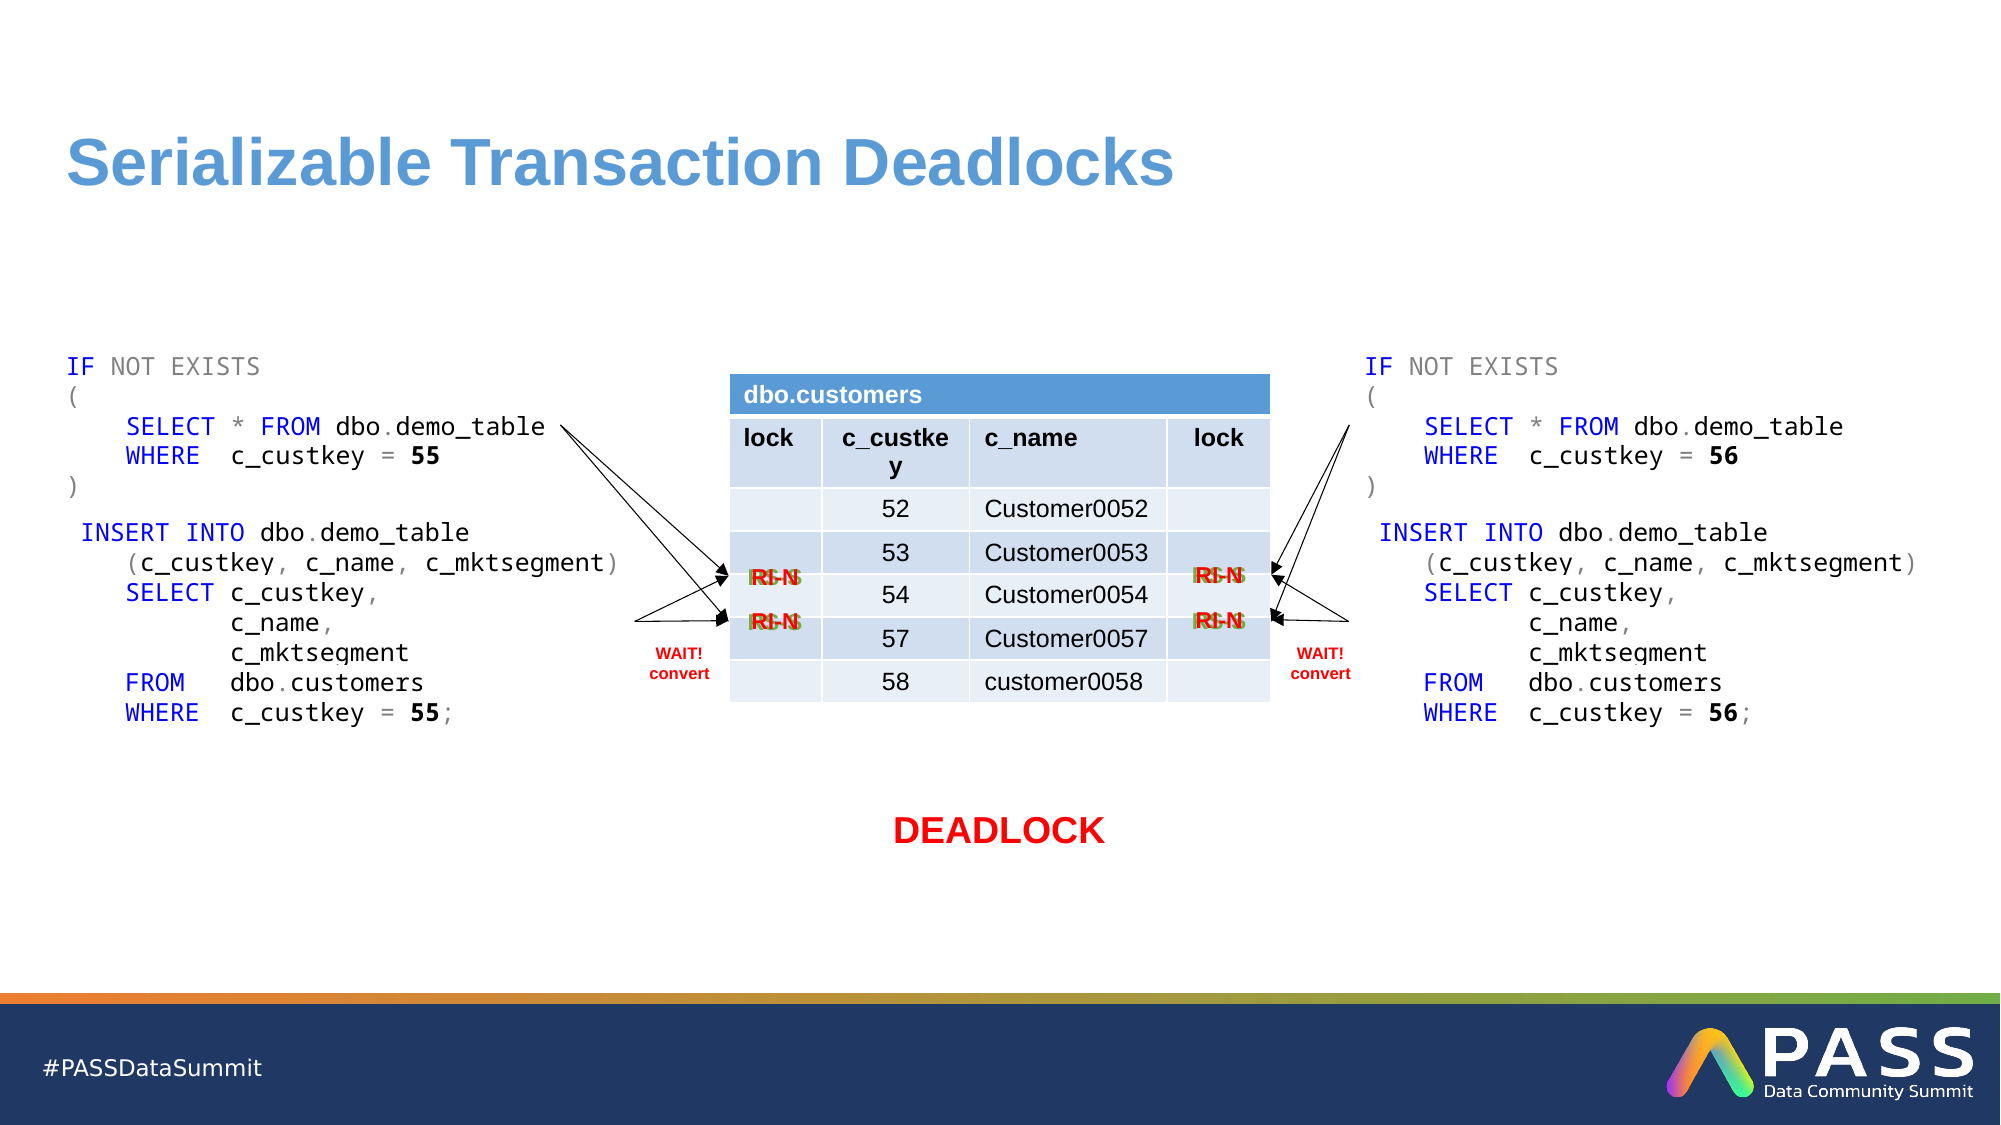

# Serializable Transaction Deadlocks
IF NOT EXISTS
(
    SELECT * FROM dbo.demo_table
    WHERE  c_custkey = 55
)
IF NOT EXISTS
(
    SELECT * FROM dbo.demo_table
    WHERE  c_custkey = 56
)
| dbo.customers |  |  |  |
| --- | --- | --- | --- |
| lock | c\_custkey | c\_name | lock |
|  | 52 | Customer0052 |  |
|  | 53 | Customer0053 |  |
|  | 54 | Customer0054 |  |
|  | 57 | Customer0057 |  |
|  | 58 | customer0058 |  |
 INSERT INTO dbo.demo_table
    (c_custkey, c_name, c_mktsegment)
    SELECT c_custkey,
           c_name,
           c_mktsegment
    FROM   dbo.customers
    WHERE  c_custkey = 56;
 INSERT INTO dbo.demo_table
    (c_custkey, c_name, c_mktsegment)
    SELECT c_custkey,
           c_name,
           c_mktsegment
    FROM   dbo.customers
    WHERE  c_custkey = 55;
RI-N
RS-S
RS-S
RI-N
RI-N
RI-N
RS-S
RS-S
WAIT!
convert
WAIT!
convert
DEADLOCK